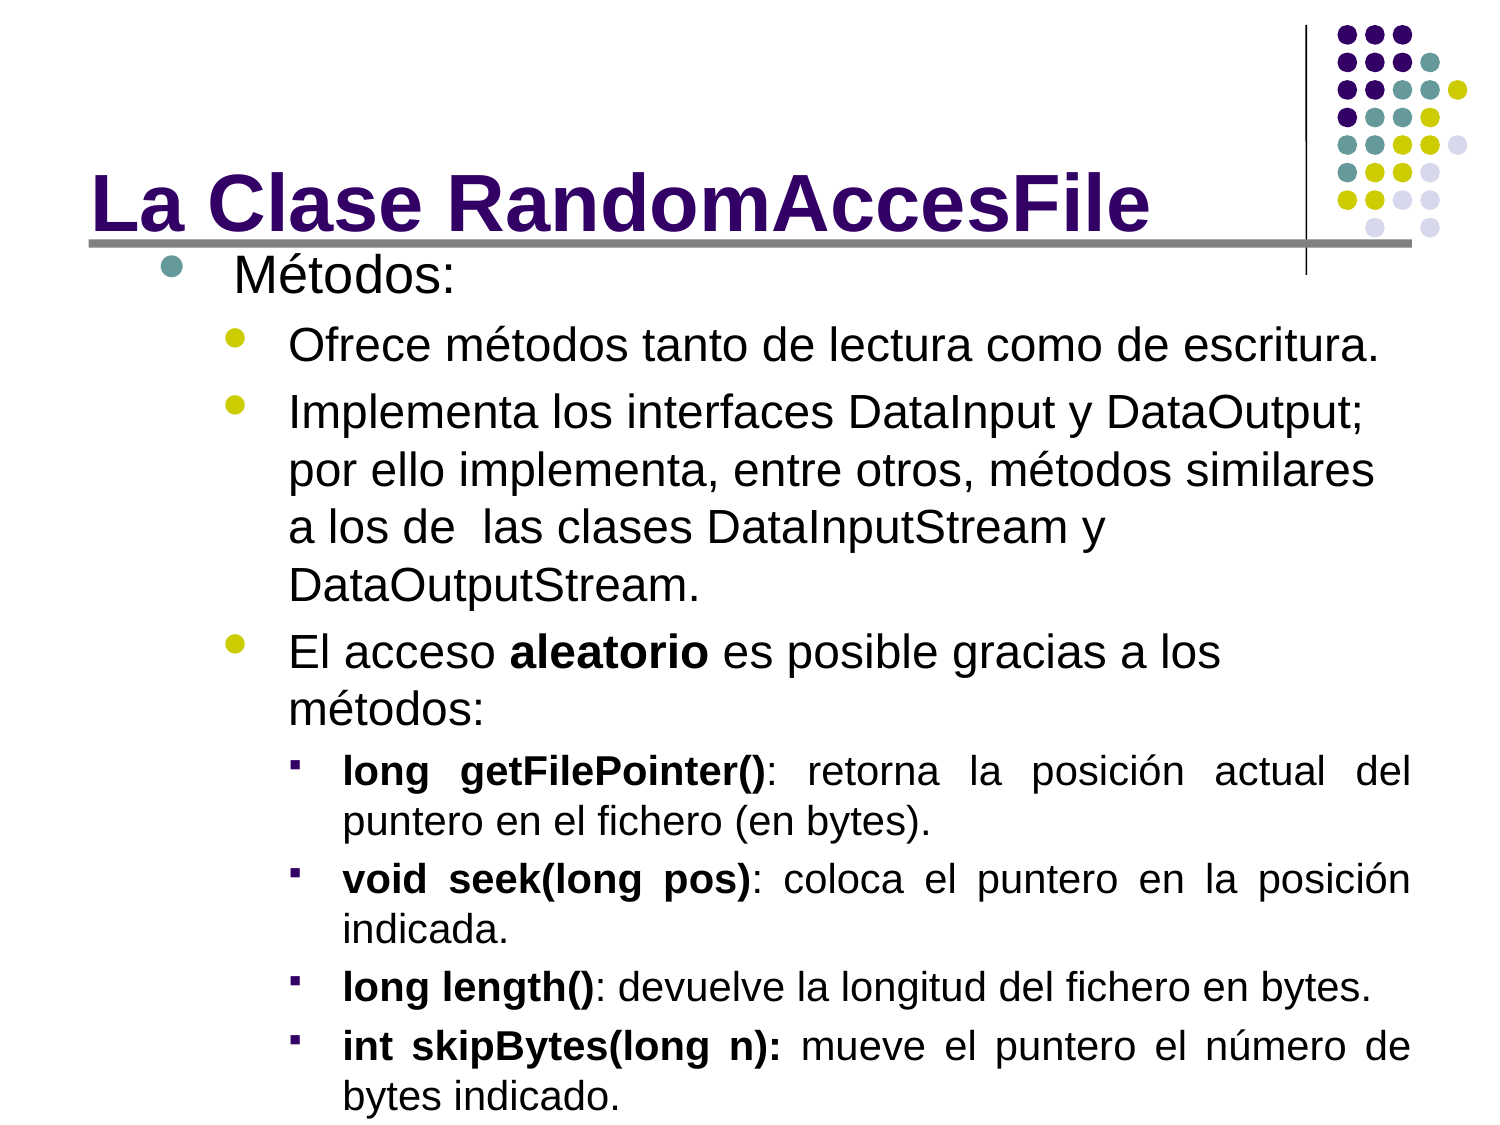

# La Clase RandomAccesFile
Métodos:
Ofrece métodos tanto de lectura como de escritura.
Implementa los interfaces DataInput y DataOutput; por ello implementa, entre otros, métodos similares a los de  las clases DataInputStream y DataOutputStream.
El acceso aleatorio es posible gracias a los métodos:
long getFilePointer(): retorna la posición actual del puntero en el fichero (en bytes).
void seek(long pos): coloca el puntero en la posición indicada.
long length(): devuelve la longitud del fichero en bytes.
int skipBytes(long n): mueve el puntero el número de bytes indicado.